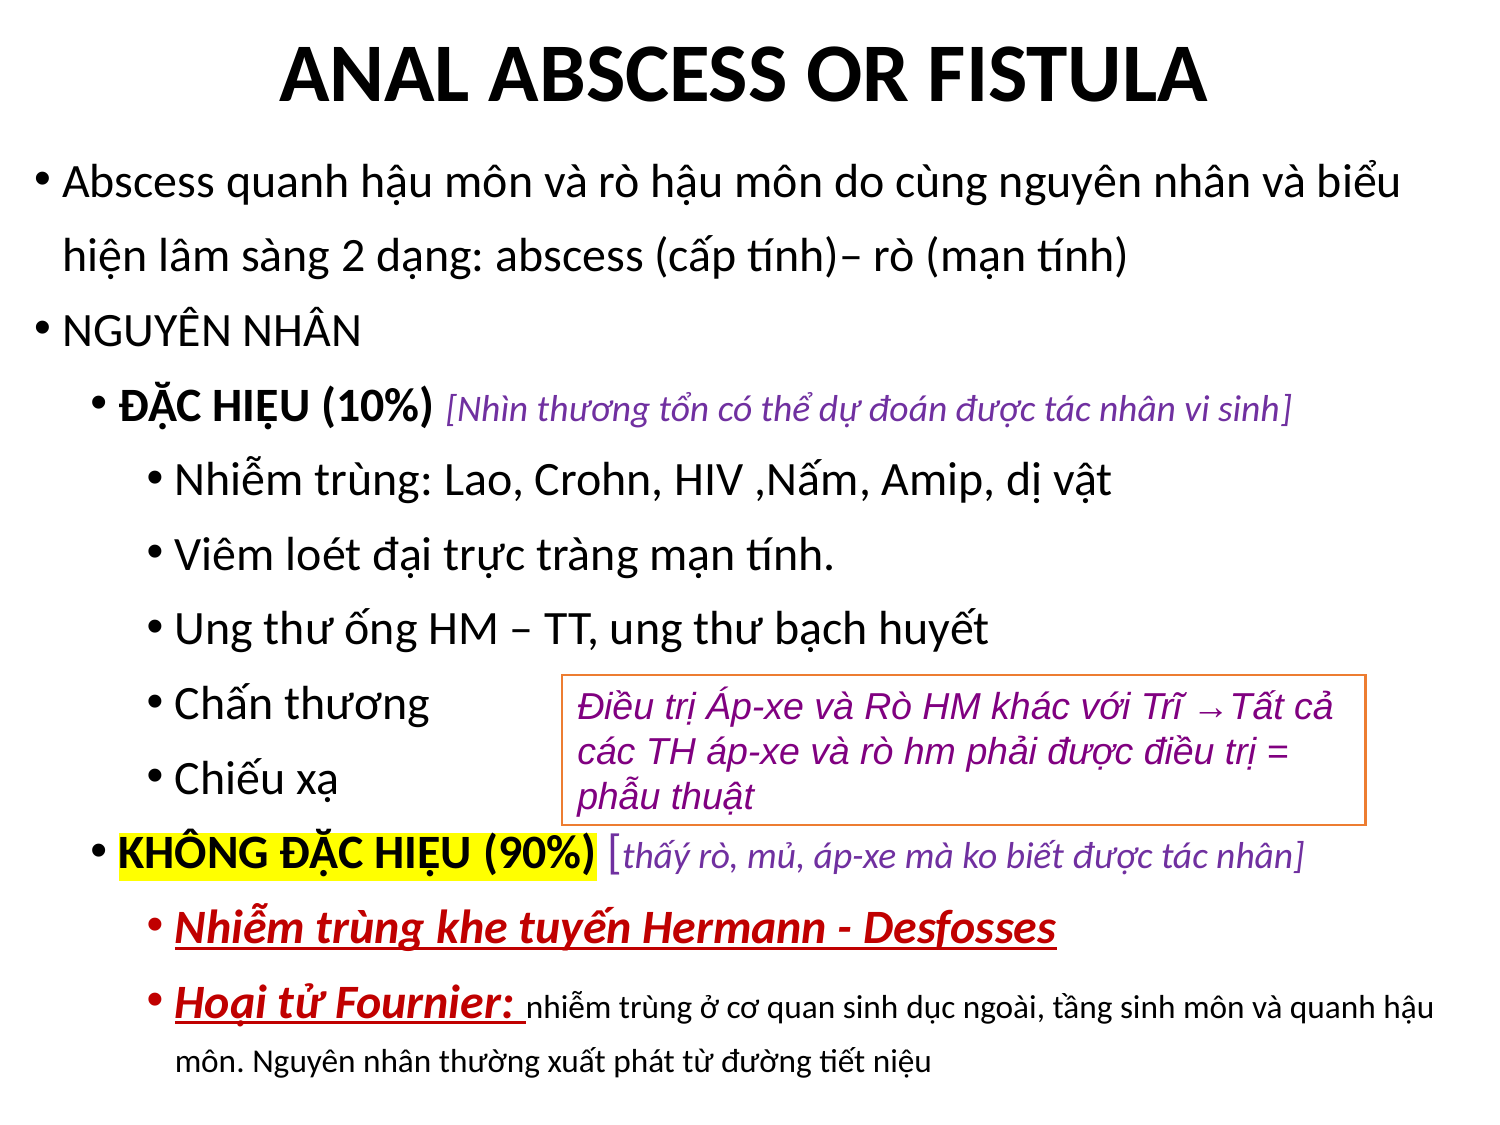

# ANAL ABSCESS OR FISTULA
Abscess quanh hậu môn và rò hậu môn do cùng nguyên nhân và biểu hiện lâm sàng 2 dạng: abscess (cấp tính)– rò (mạn tính)
NGUYÊN NHÂN
ĐẶC HIỆU (10%) [Nhìn thương tổn có thể dự đoán được tác nhân vi sinh]
Nhiễm trùng: Lao, Crohn, HIV ,Nấm, Amip, dị vật
Viêm loét đại trực tràng mạn tính.
Ung thư ống HM – TT, ung thư bạch huyết
Chấn thương
Chiếu xạ
KHÔNG ĐẶC HIỆU (90%) [thấý rò, mủ, áp-xe mà ko biết được tác nhân]
Nhiễm trùng khe tuyến Hermann - Desfosses
Hoại tử Fournier: nhiễm trùng ở cơ quan sinh dục ngoài, tầng sinh môn và quanh hậu môn. Nguyên nhân thường xuất phát từ đường tiết niệu
Điều trị Áp-xe và Rò HM khác với Trĩ →Tất cả các TH áp-xe và rò hm phải được điều trị =  phẫu thuật